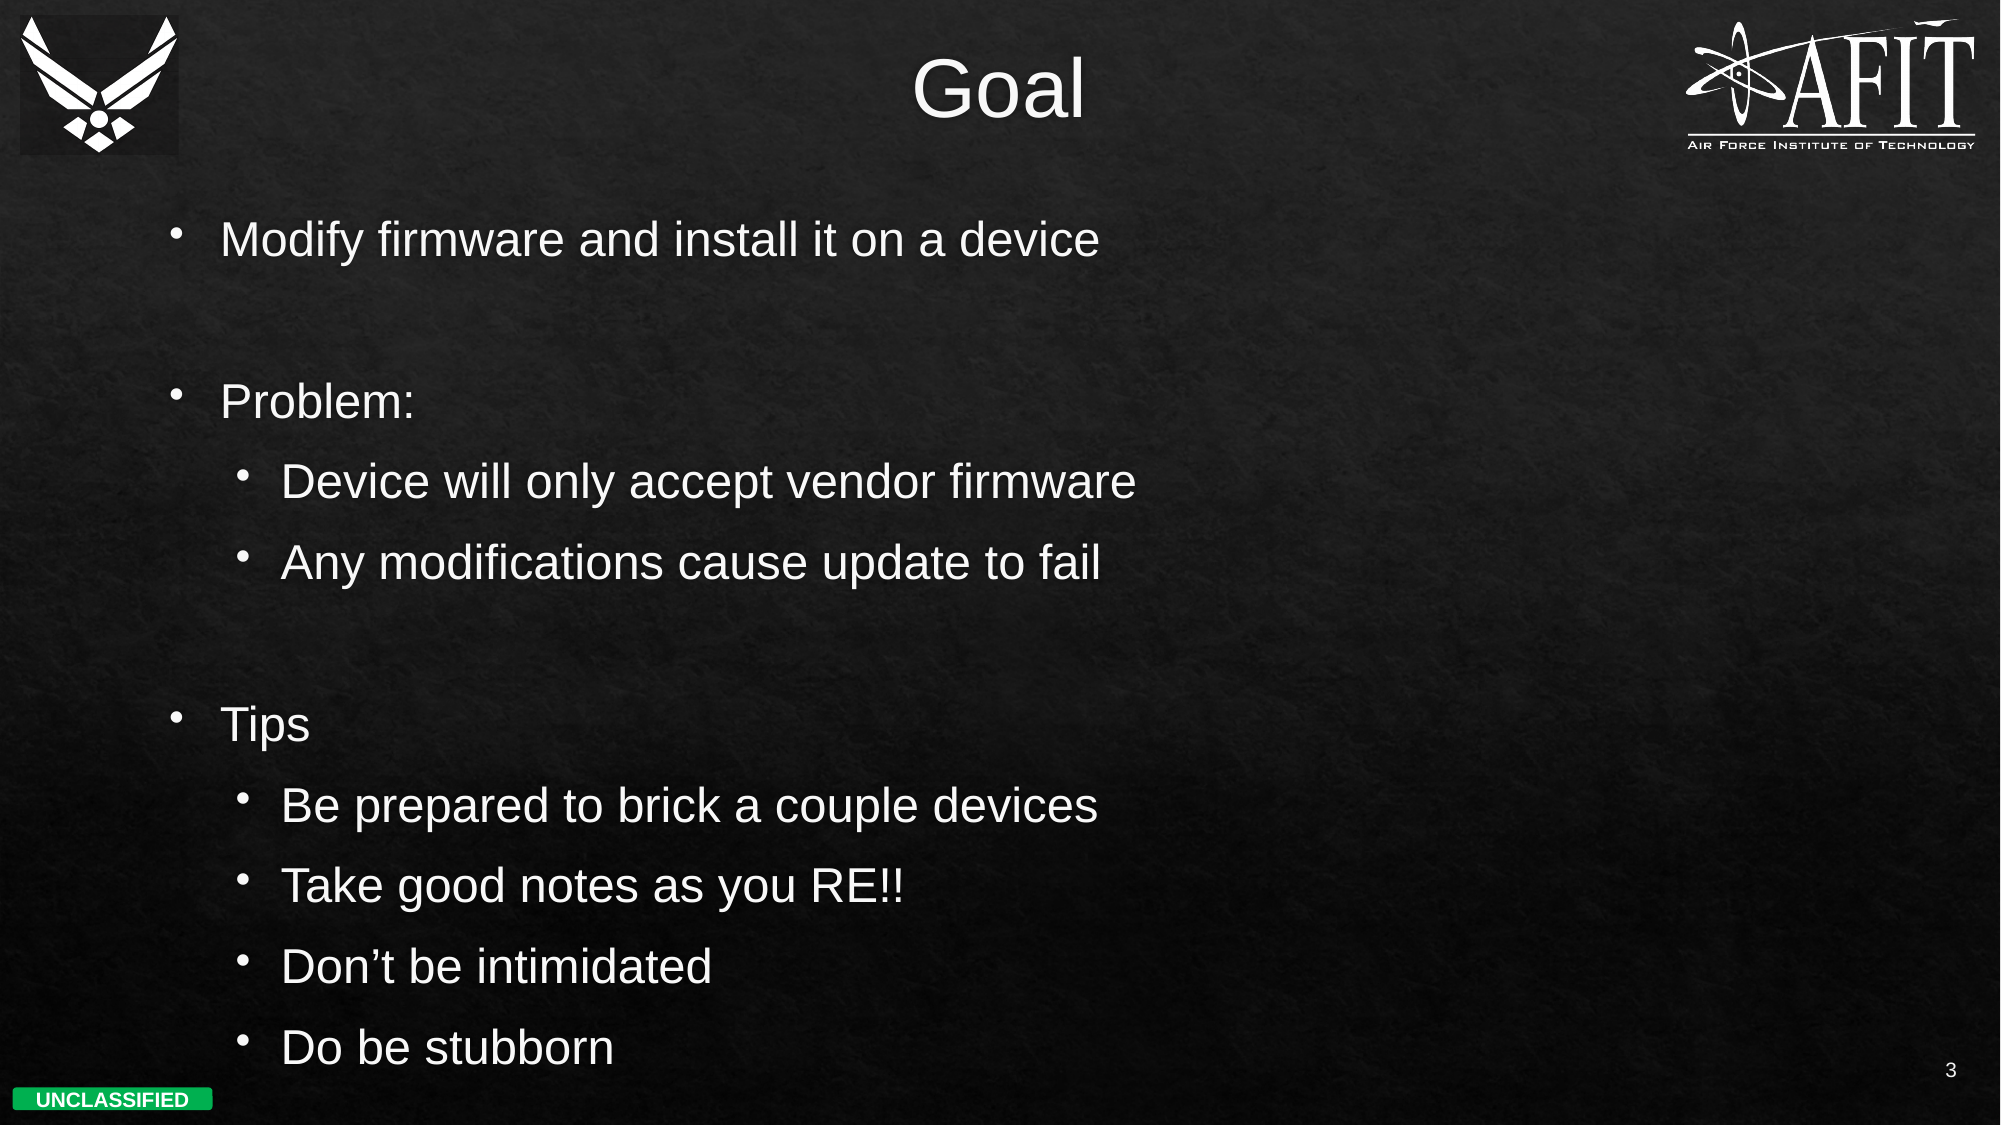

# Goal
Modify firmware and install it on a device

Problem:
Device will only accept vendor firmware
Any modifications cause update to fail

Tips
Be prepared to brick a couple devices
Take good notes as you RE!!
Don’t be intimidated
Do be stubborn
3